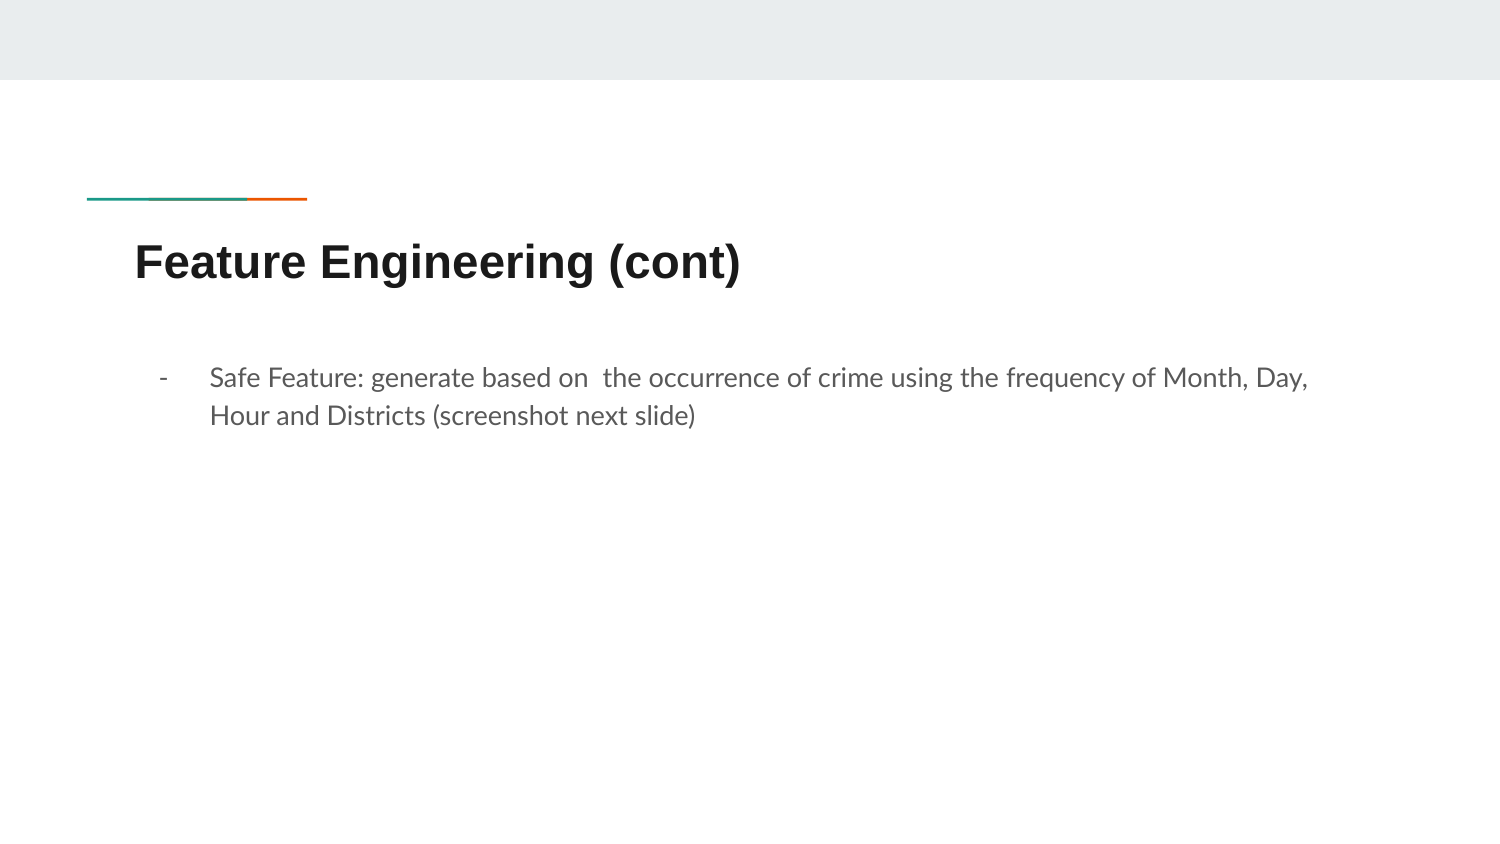

# Feature Engineering (cont)
Safe Feature: generate based on  the occurrence of crime using the frequency of Month, Day, Hour and Districts (screenshot next slide)